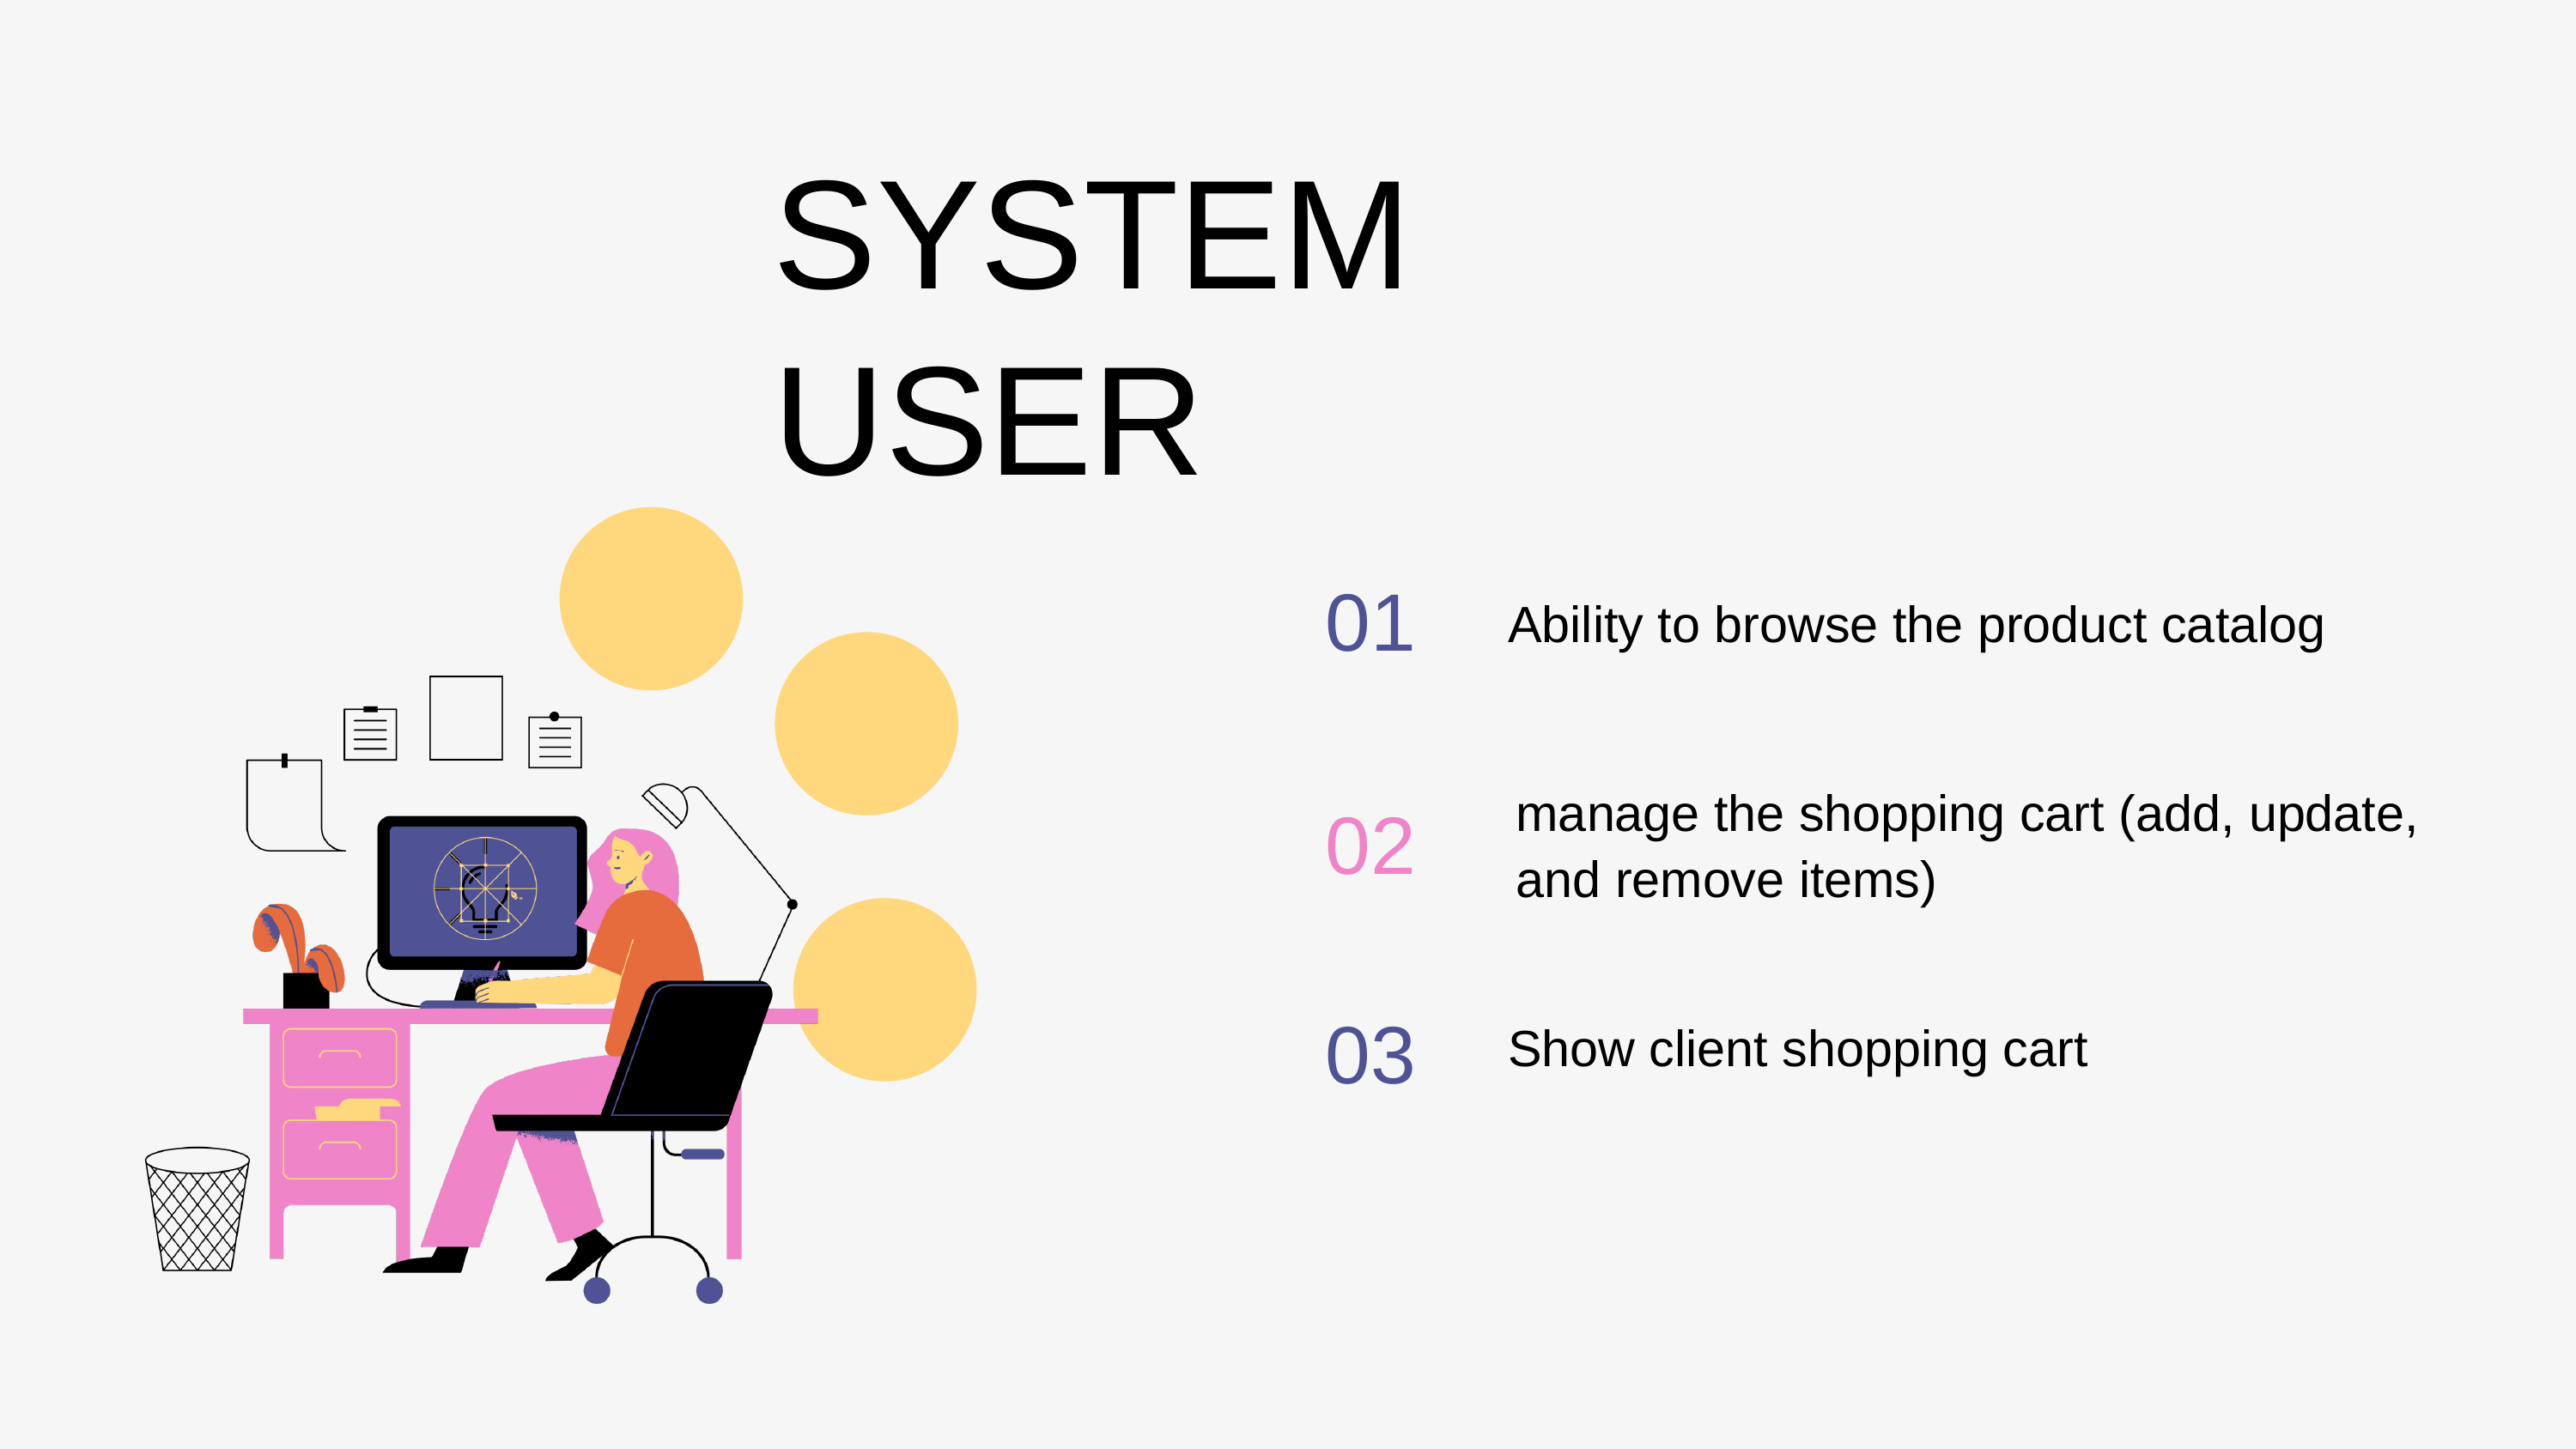

SYSTEM USER

01
Ability to browse the product catalog

manage the shopping cart (add, update, and remove items)
02

03
Show client shopping cart